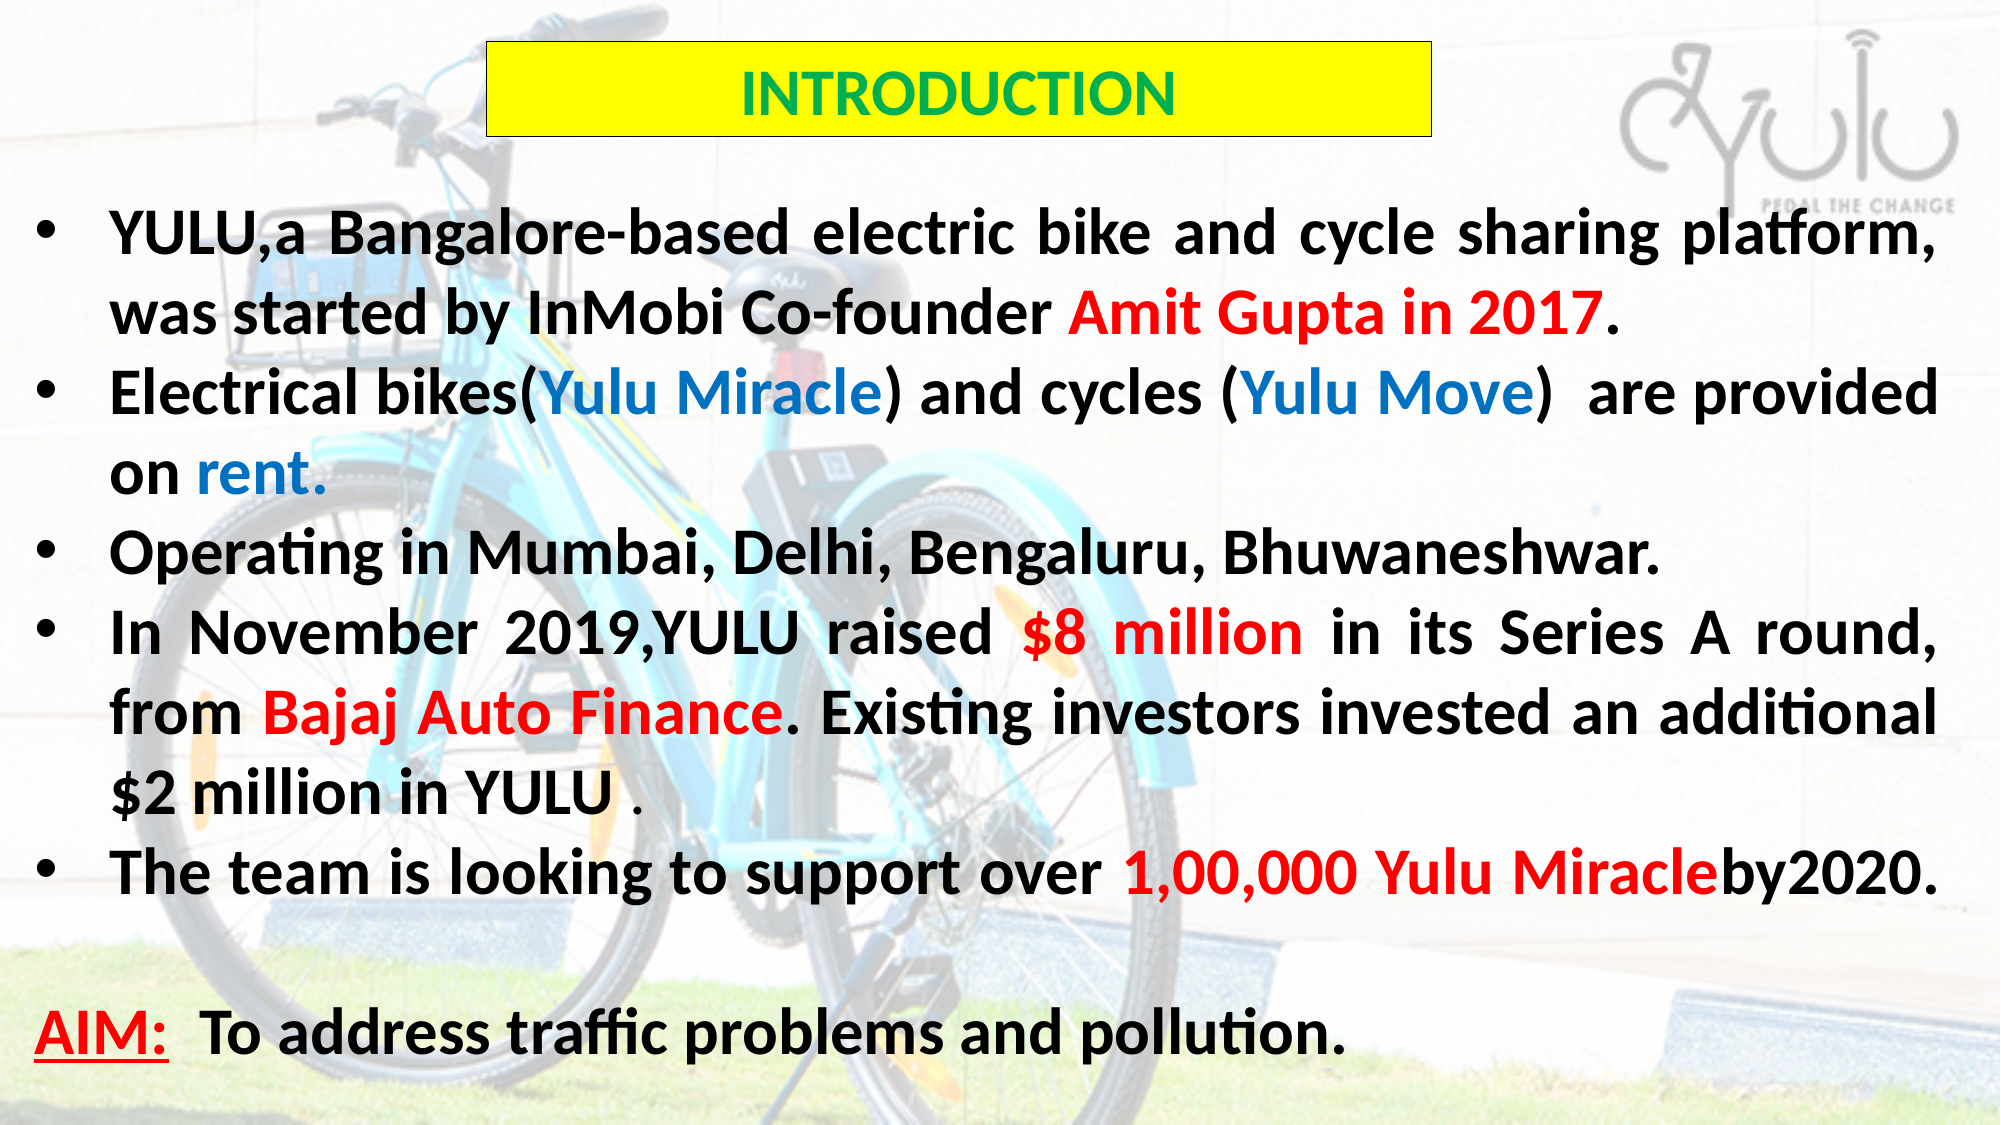

INTRODUCTION
YULU,a Bangalore-based electric bike and cycle sharing platform, was started by InMobi Co-founder Amit Gupta in 2017.
Electrical bikes(Yulu Miracle) and cycles (Yulu Move)  are provided on rent.
Operating in Mumbai, Delhi, Bengaluru, Bhuwaneshwar.
In November 2019,YULU raised $8 million in its Series A round, from Bajaj Auto Finance. Existing investors invested an additional $2 million in YULU .
The team is looking to support over 1,00,000 Yulu Miracleby2020.
AIM:  To address traffic problems and pollution.